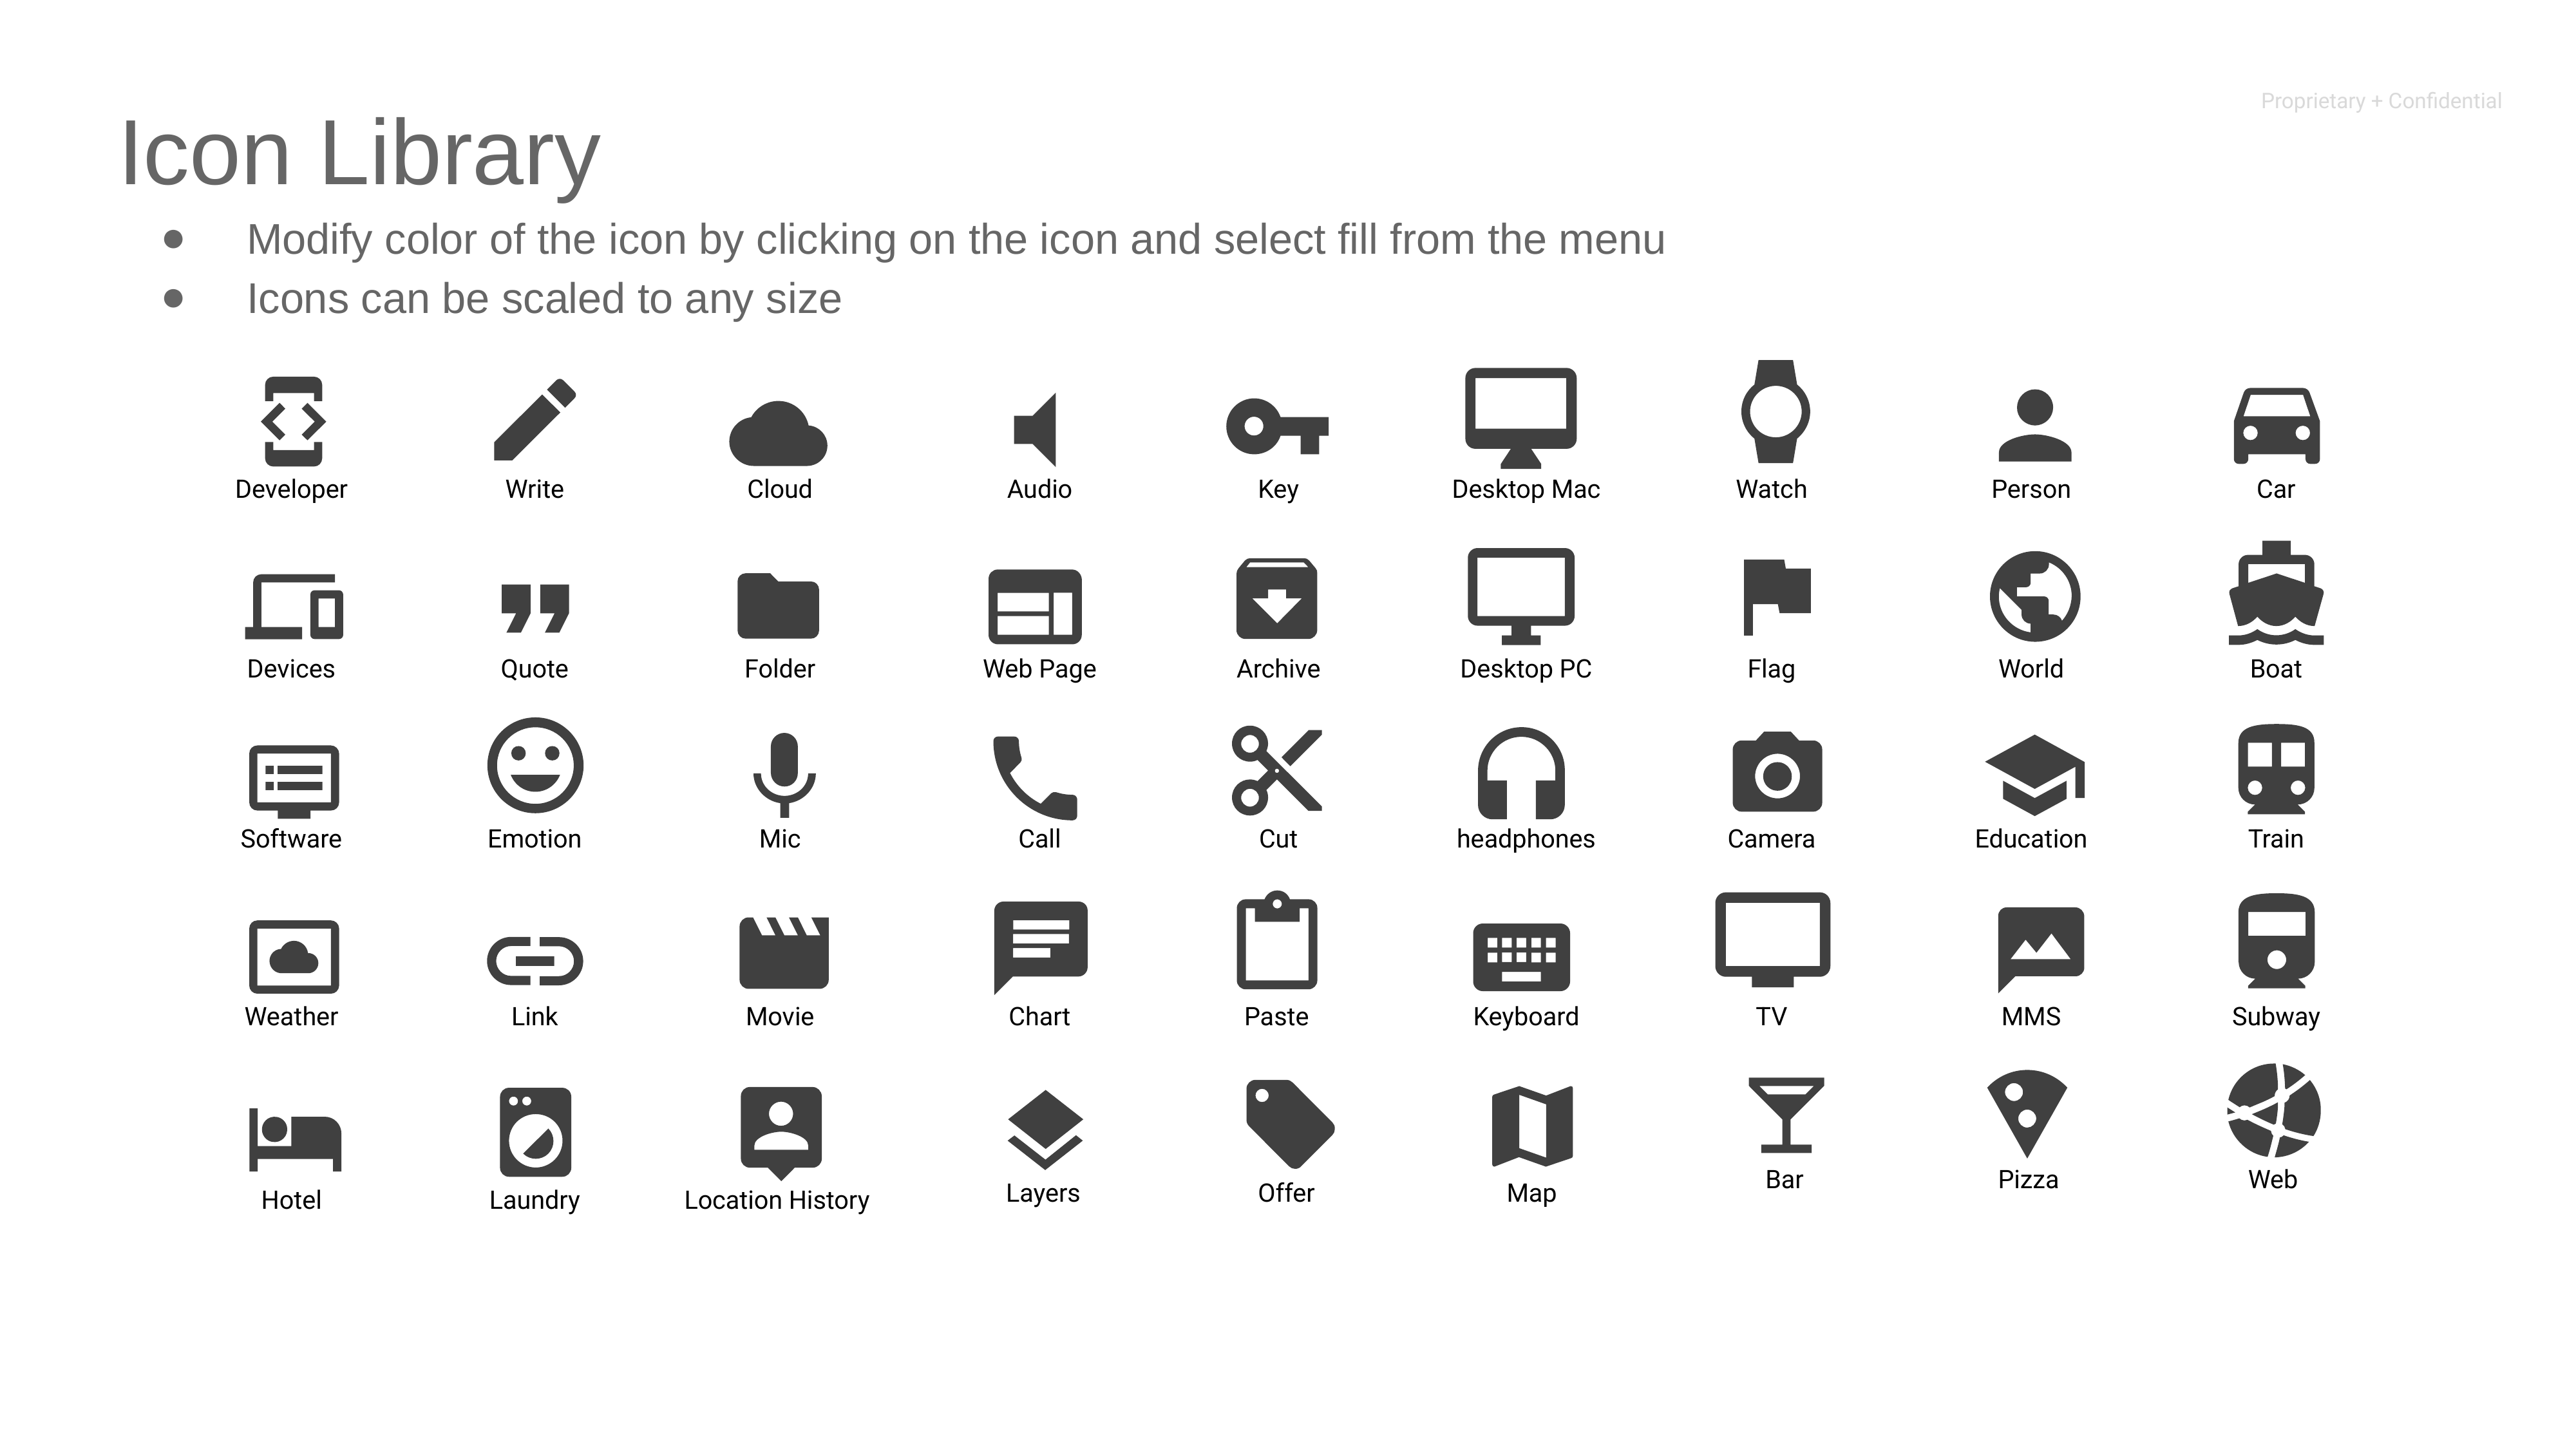

# Icon Library
Modify color of the icon by clicking on the icon and select fill from the menu
Icons can be scaled to any size

Developer
Write
Cloud
Audio
Key
Desktop Mac
Watch
Person
Car

Devices
Quote
Folder
Web Page
Archive
Desktop PC
Flag
World
Boat

Software
Emotion
Mic
Call
Cut
headphones
Camera
Education
Train

Weather
Link
Movie
Chart
Paste
Keyboard
TV
MMS
Subway

Bar
Pizza
Web
Layers
Offer
Map
Hotel
Laundry
Location History
Source:  Lorem ipsum dolor sit amet, consectetur adipiscing elit. Duis non erat sem